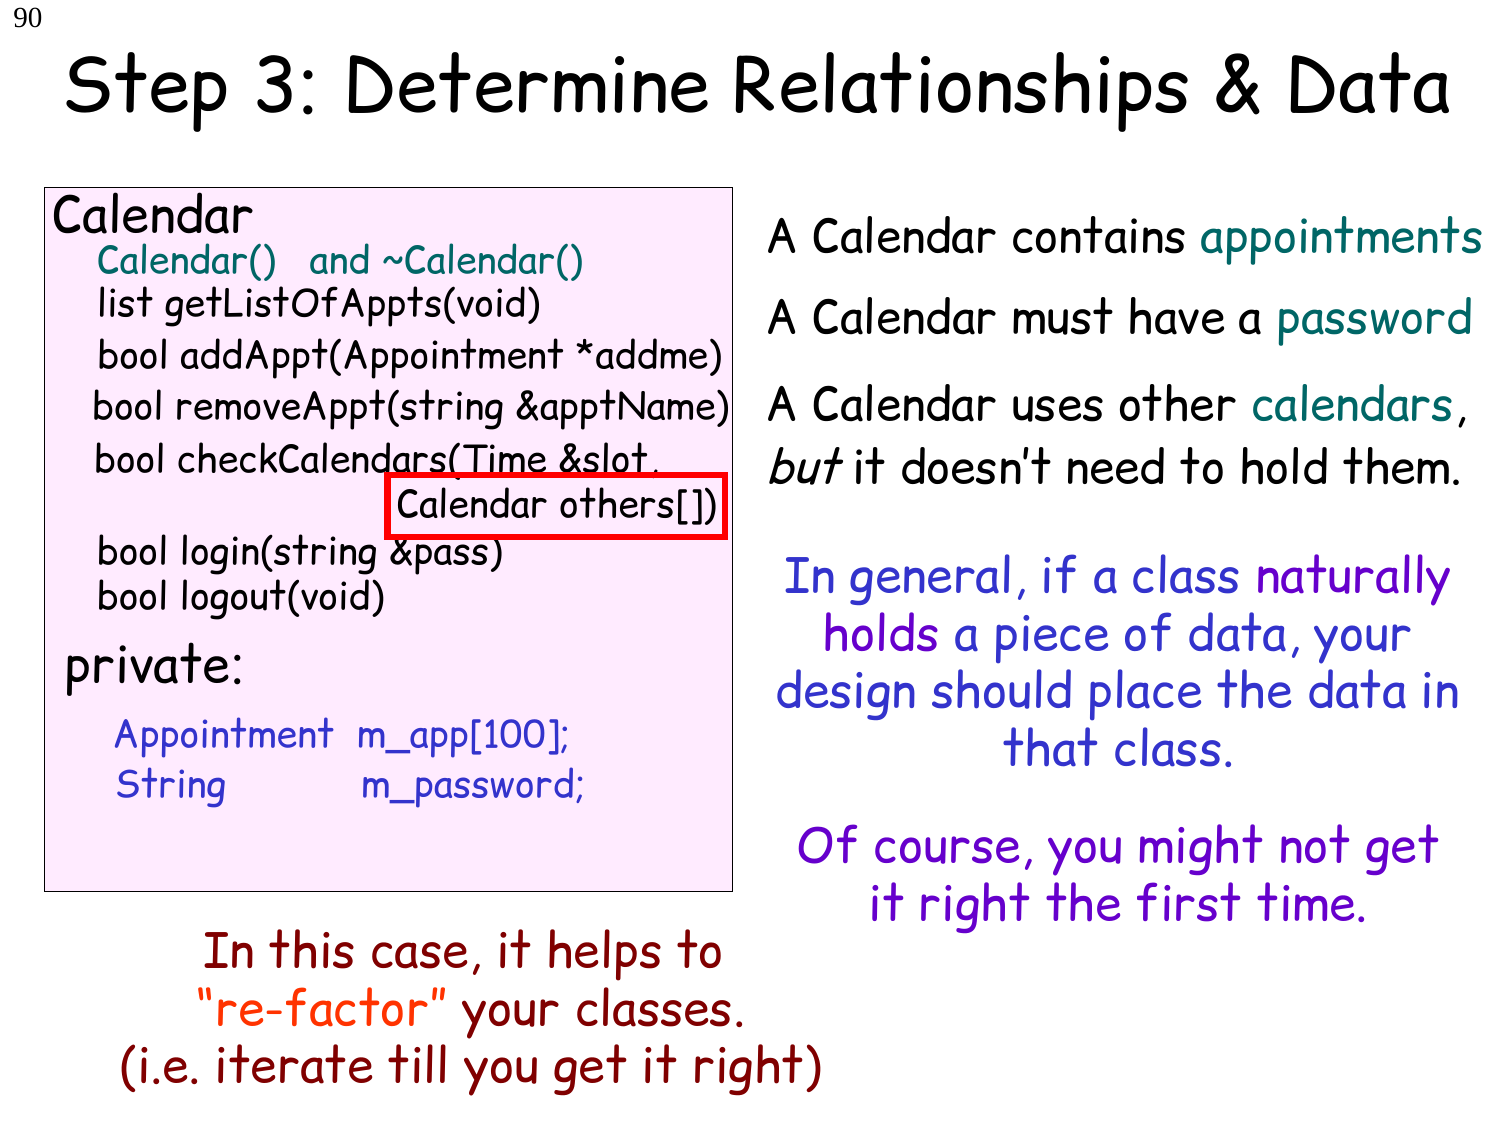

# Step 3: Determine Relationships & Data
90
Calendar

A Calendar contains appointments
Calendar()   and ~Calendar()
list getListOfAppts(void)
A Calendar must have a password
bool addAppt(Appointment *addme)
A Calendar uses other calendars,
bool removeAppt(string &apptName)
bool checkCalendars(Time &slot,
                           Calendar others[])
but it doesn’t need to hold them.

bool login(string &pass)
bool logout(void)
In general, if a class naturally holds a piece of data, your design should place the data in that class.
private:
Appointment  m_app[100];
String            m_password;
Of course, you might not get it right the first time.
In this case, it helps to
“re-factor” your classes.
(i.e. iterate till you get it right)